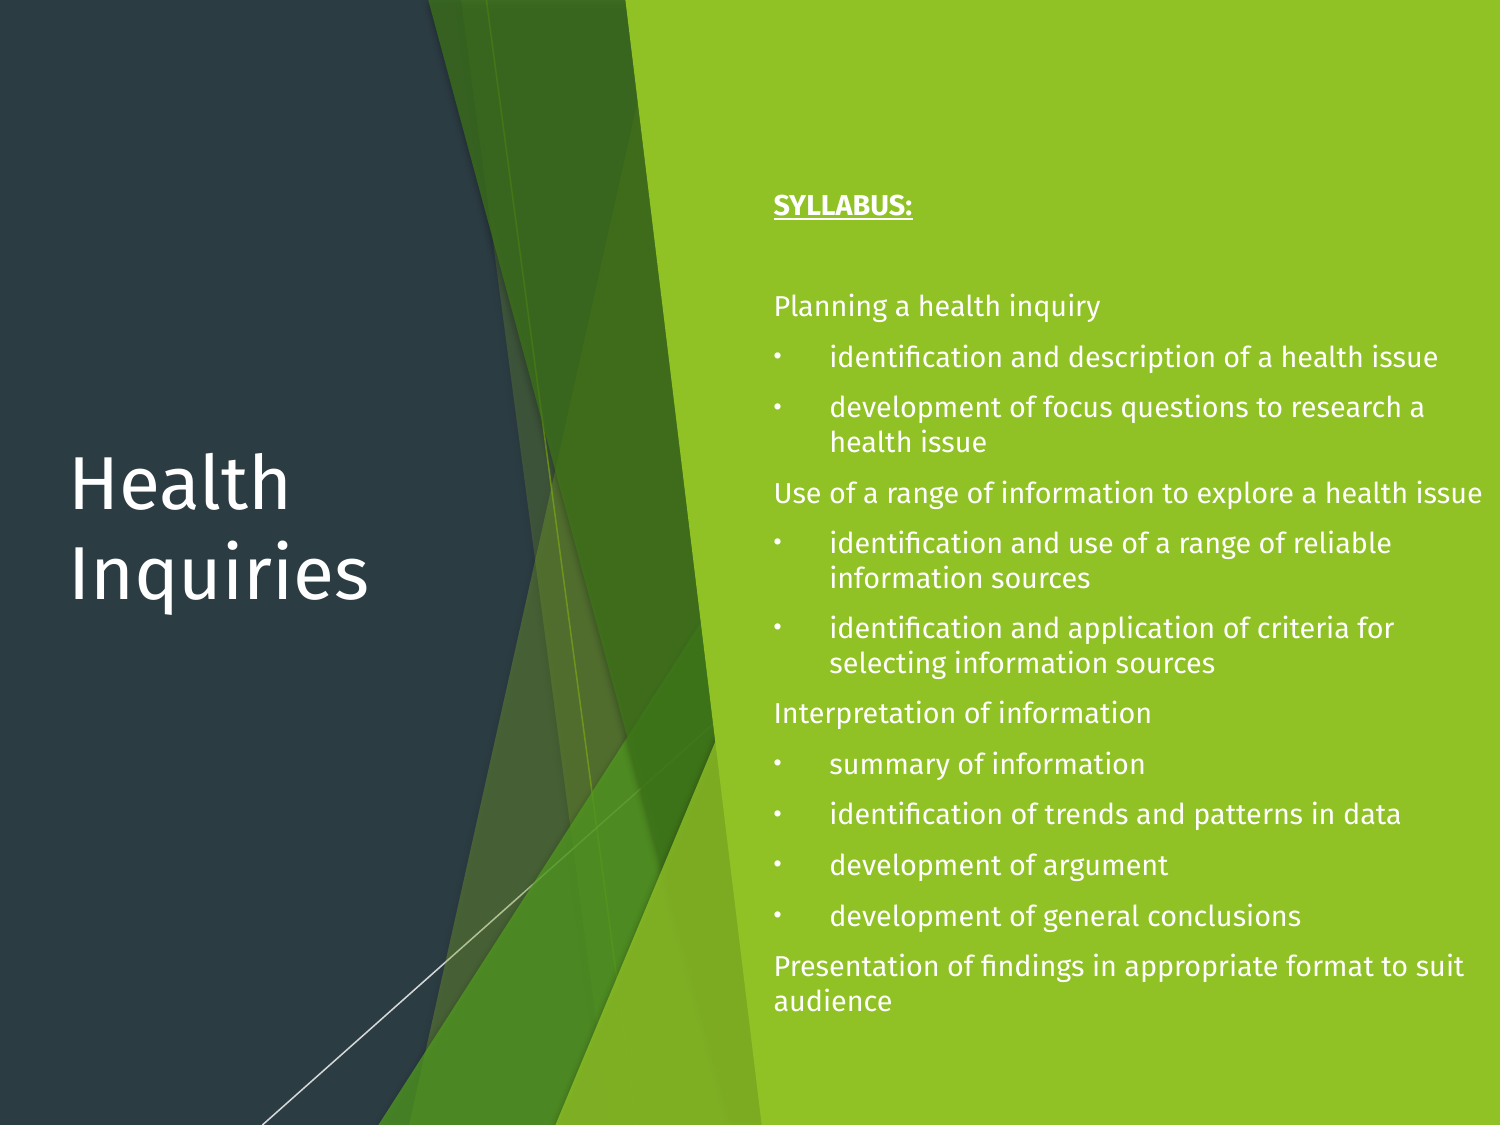

# Health Inquiries

SYLLABUS:

Planning a health inquiry
identification and description of a health issue
development of focus questions to research a health issue
Use of a range of information to explore a health issue
identification and use of a range of reliable information sources
identification and application of criteria for selecting information sources
Interpretation of information
summary of information
identification of trends and patterns in data
development of argument
development of general conclusions
Presentation of findings in appropriate format to suit audience